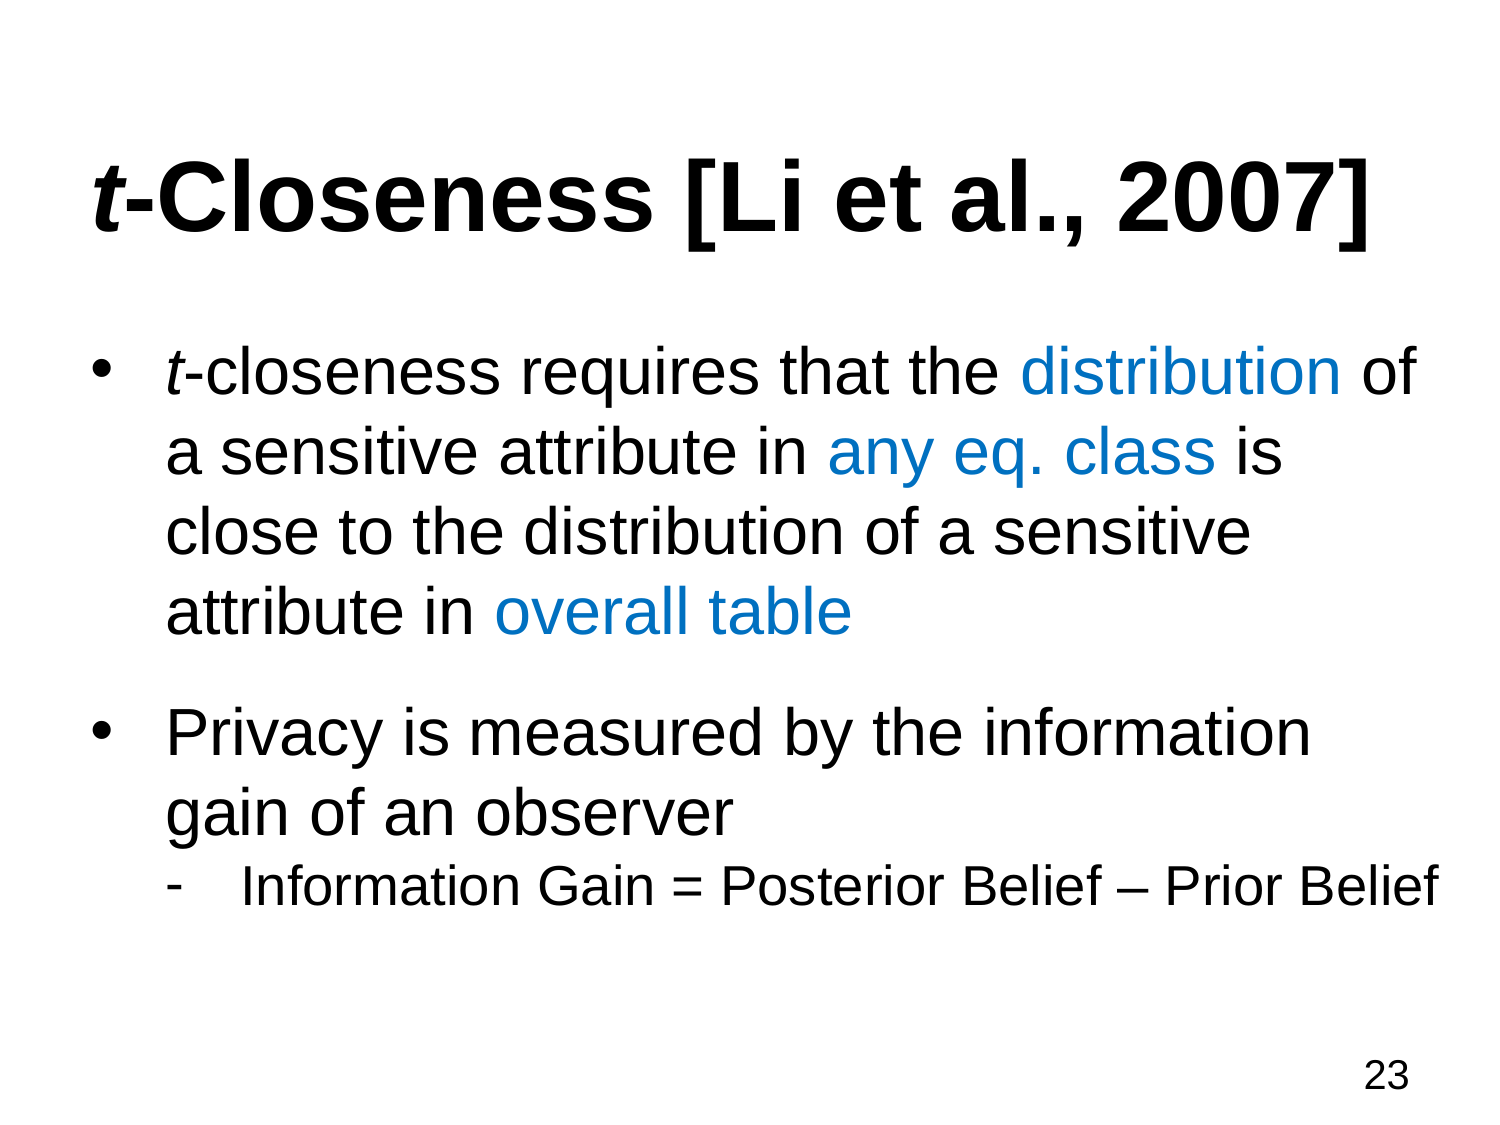

# t-Closeness [Li et al., 2007]
t-closeness requires that the distribution of a sensitive attribute in any eq. class is close to the distribution of a sensitive attribute in overall table
Privacy is measured by the information gain of an observer
Information Gain = Posterior Belief – Prior Belief
23